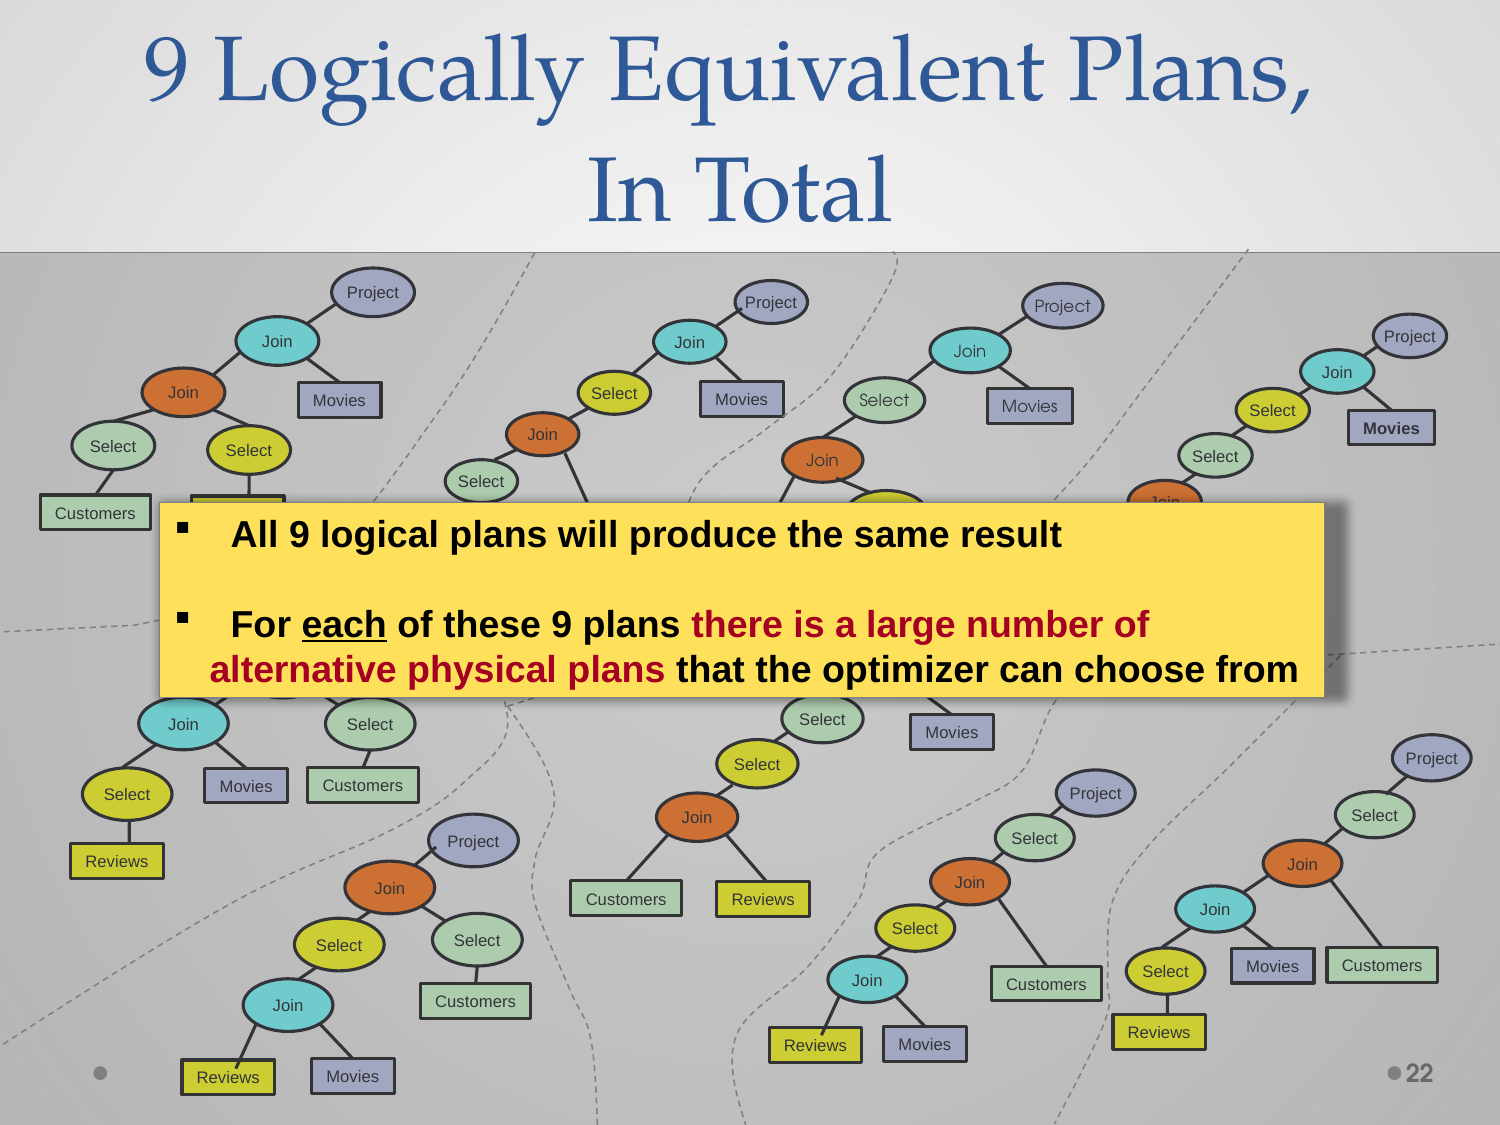

# 9 Logically Equivalent Plans, In Total

Project
Join
Join
Movies
Select
Select
Customers
Reviews
Project
Join
Select
Movies
Join
Select
Customers
Reviews
Project
Join
Select
Movies
Join
Select
Customers
Reviews
Project
Join
Select
Movies
Select
Join
Customers
Reviews
  All 9 logical plans will produce the same result

  For each of these 9 plans there is a large number of alternative physical plans that the optimizer can choose from
Project
Join
Join
Select
Customers
Select
Reviews
Movies
Project
Join
Select
Movies
Select
Join
Customers
Reviews
Project
Select
Join
Join
Customers
Select
Reviews
Movies
Project
Select
Join
Select
Join
Customers
Movies
Reviews
Project
Join
Select
Select
Join
Customers
Movies
Reviews
22